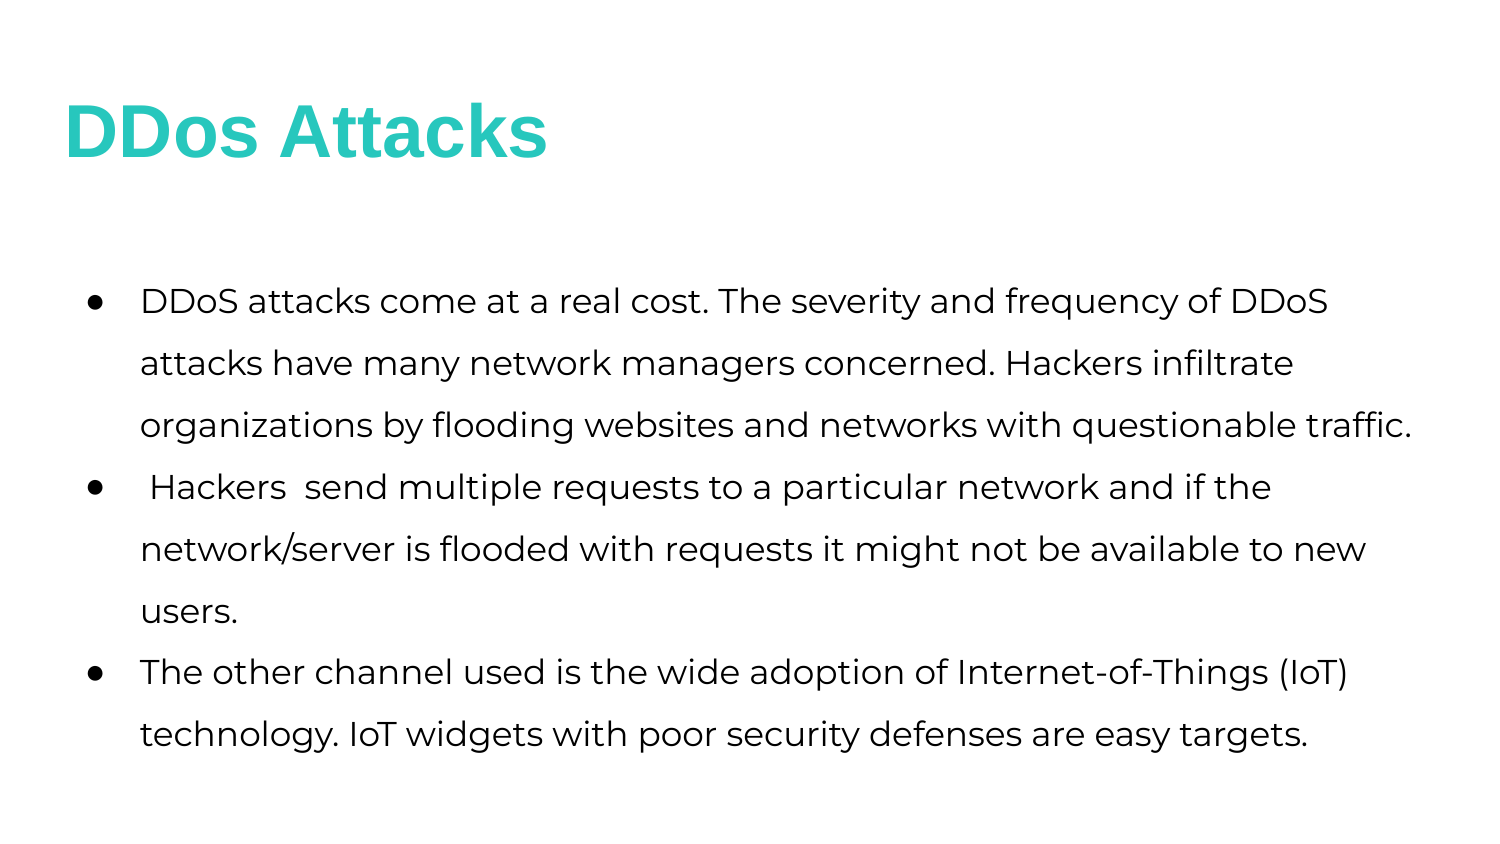

# DDos Attacks
DDoS attacks come at a real cost. The severity and frequency of DDoS attacks have many network managers concerned. Hackers infiltrate organizations by flooding websites and networks with questionable traffic.
 Hackers  send multiple requests to a particular network and if the network/server is flooded with requests it might not be available to new users.
The other channel used is the wide adoption of Internet-of-Things (IoT) technology. IoT widgets with poor security defenses are easy targets.